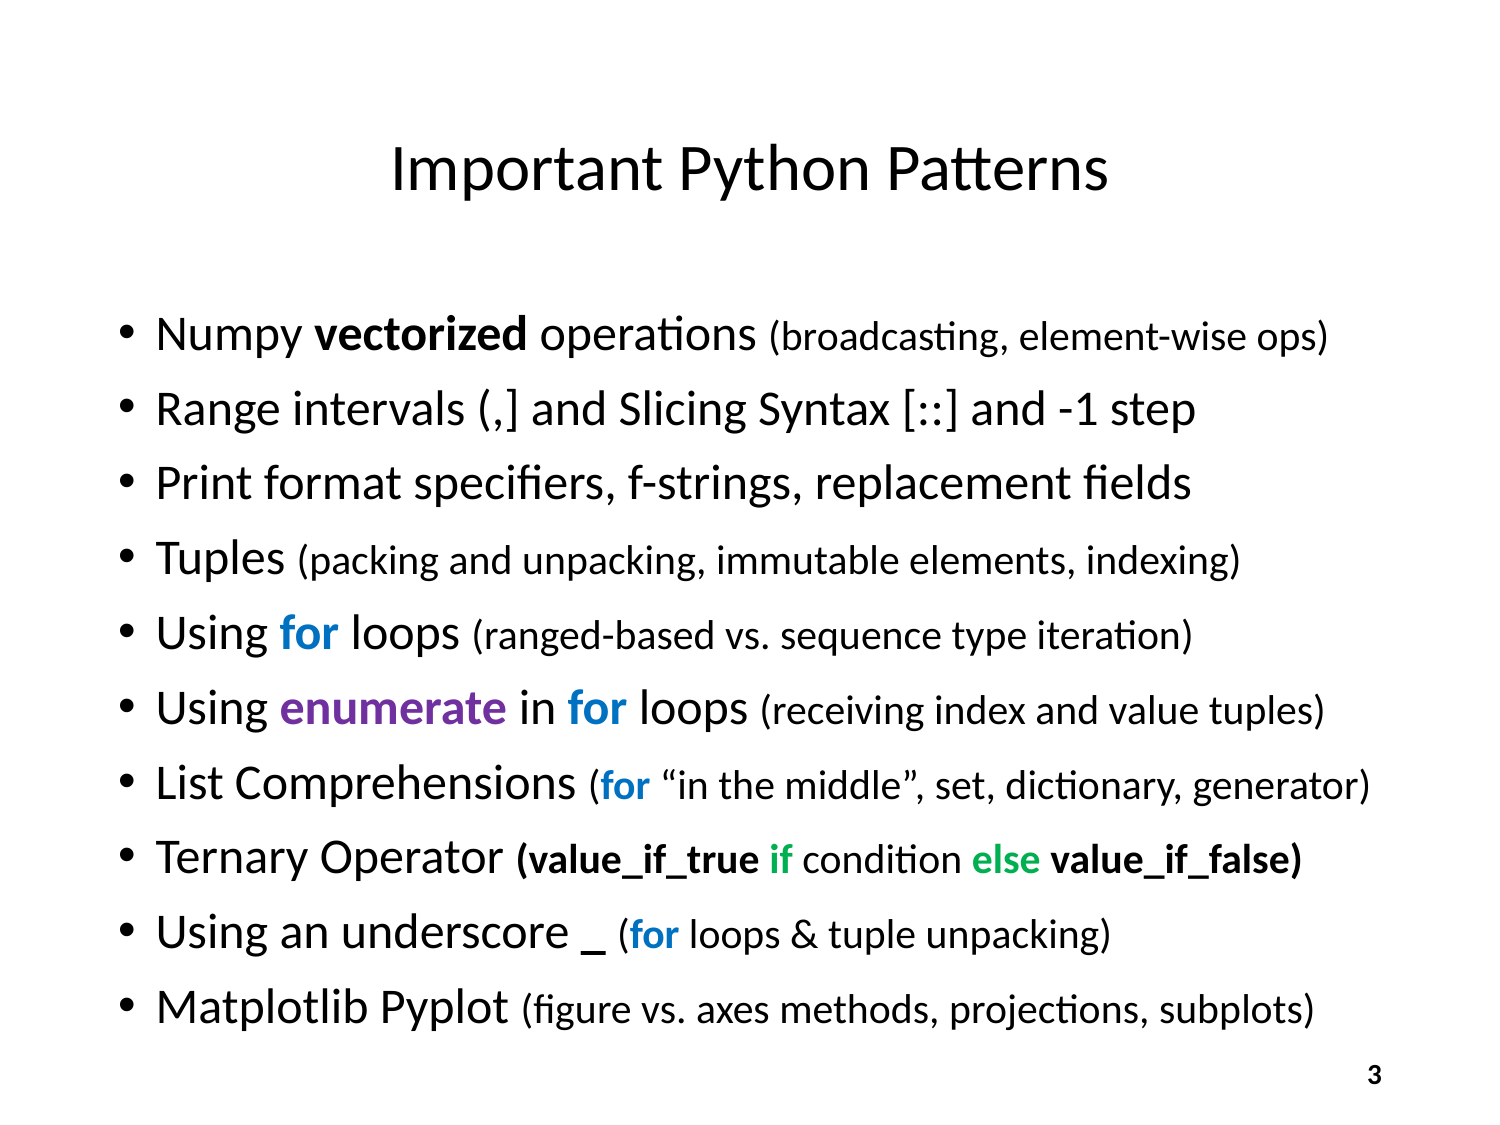

# Important Python Patterns
Numpy vectorized operations (broadcasting, element-wise ops)
Range intervals (,] and Slicing Syntax [::] and -1 step
Print format specifiers, f-strings, replacement fields
Tuples (packing and unpacking, immutable elements, indexing)
Using for loops (ranged-based vs. sequence type iteration)
Using enumerate in for loops (receiving index and value tuples)
List Comprehensions (for “in the middle”, set, dictionary, generator)
Ternary Operator (value_if_true if condition else value_if_false)
Using an underscore _ (for loops & tuple unpacking)
Matplotlib Pyplot (figure vs. axes methods, projections, subplots)
3